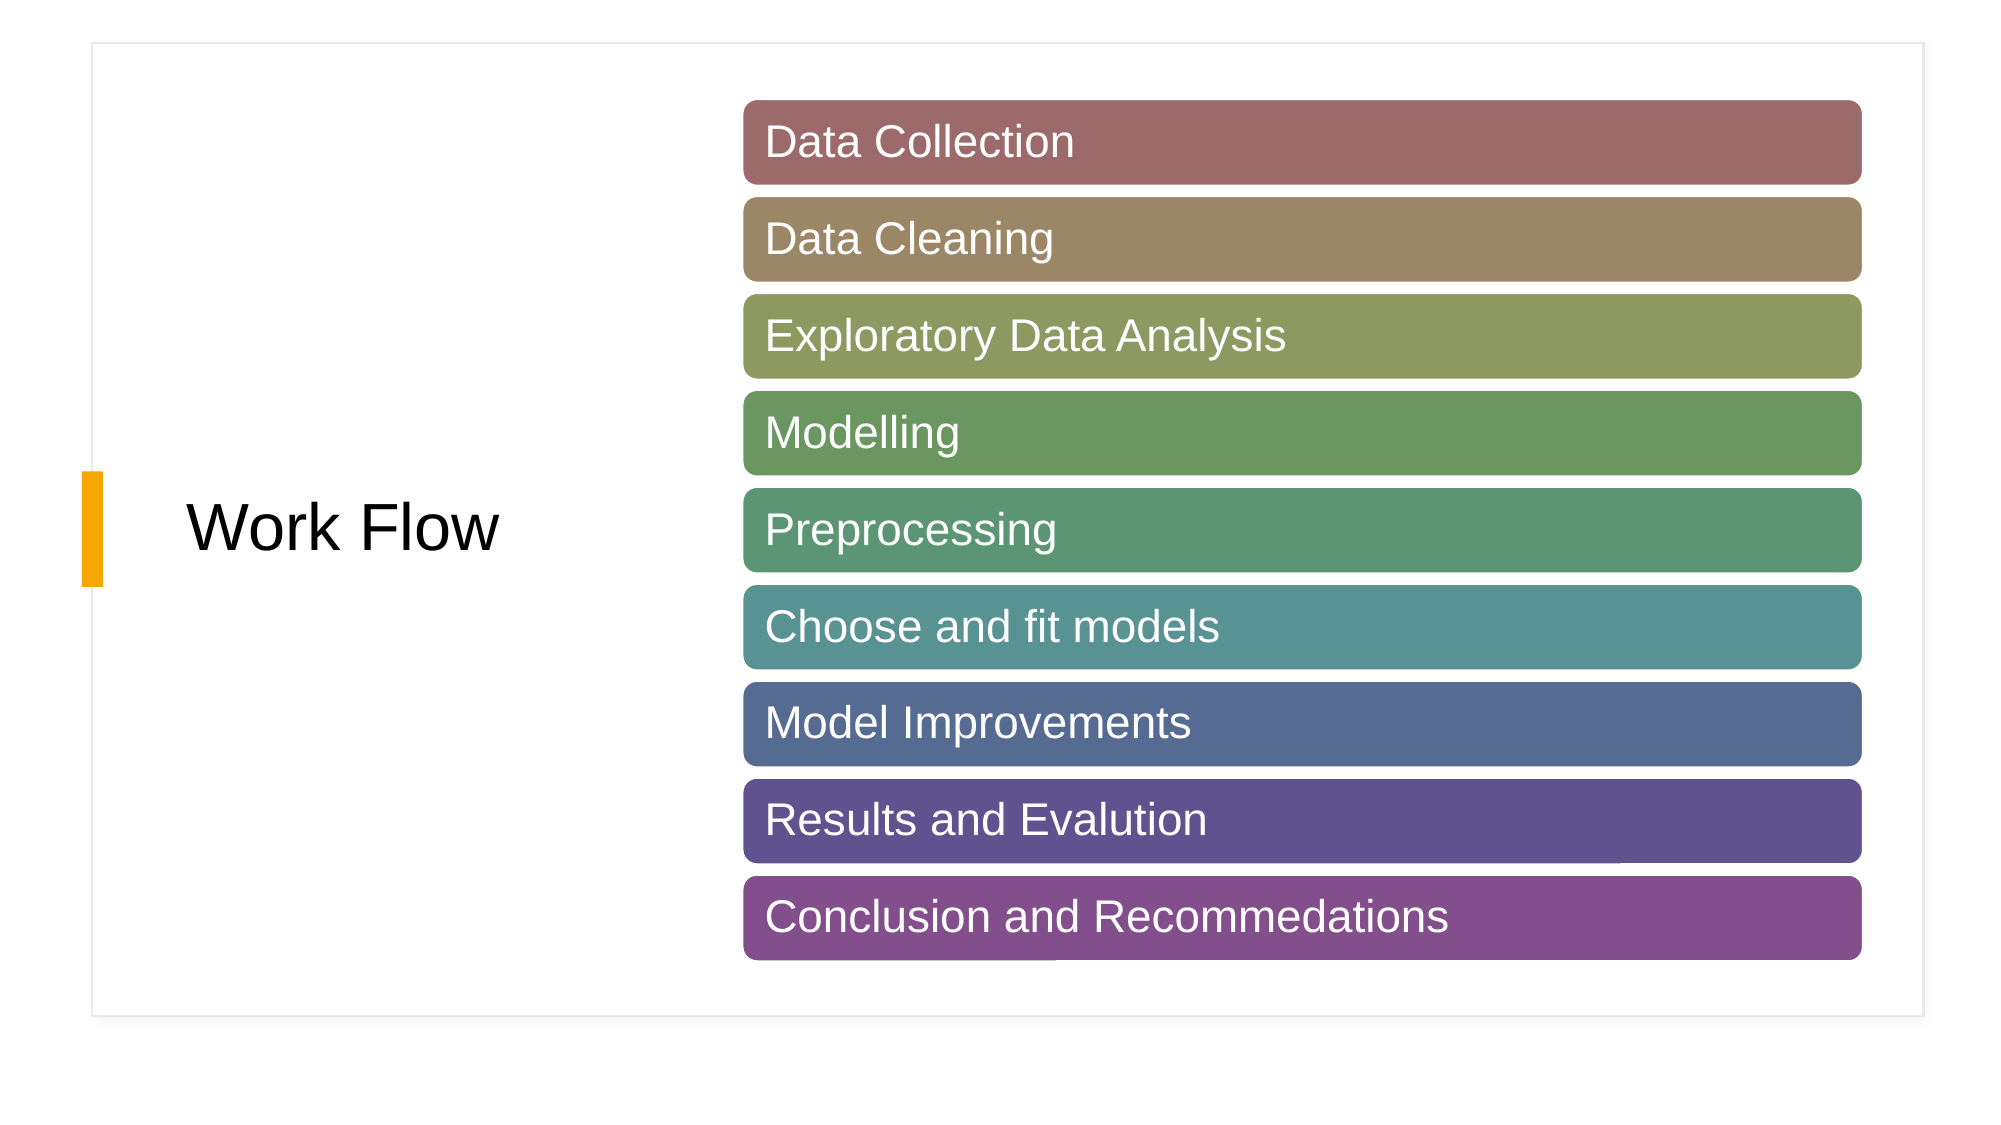

# Work Flow
Data Collection
Data Cleaning
Exploratory Data Analysis
Modelling
Preprocessing
Choose and fit models
Model Improvements
Results and Evalution
Conclusion and Recommedations